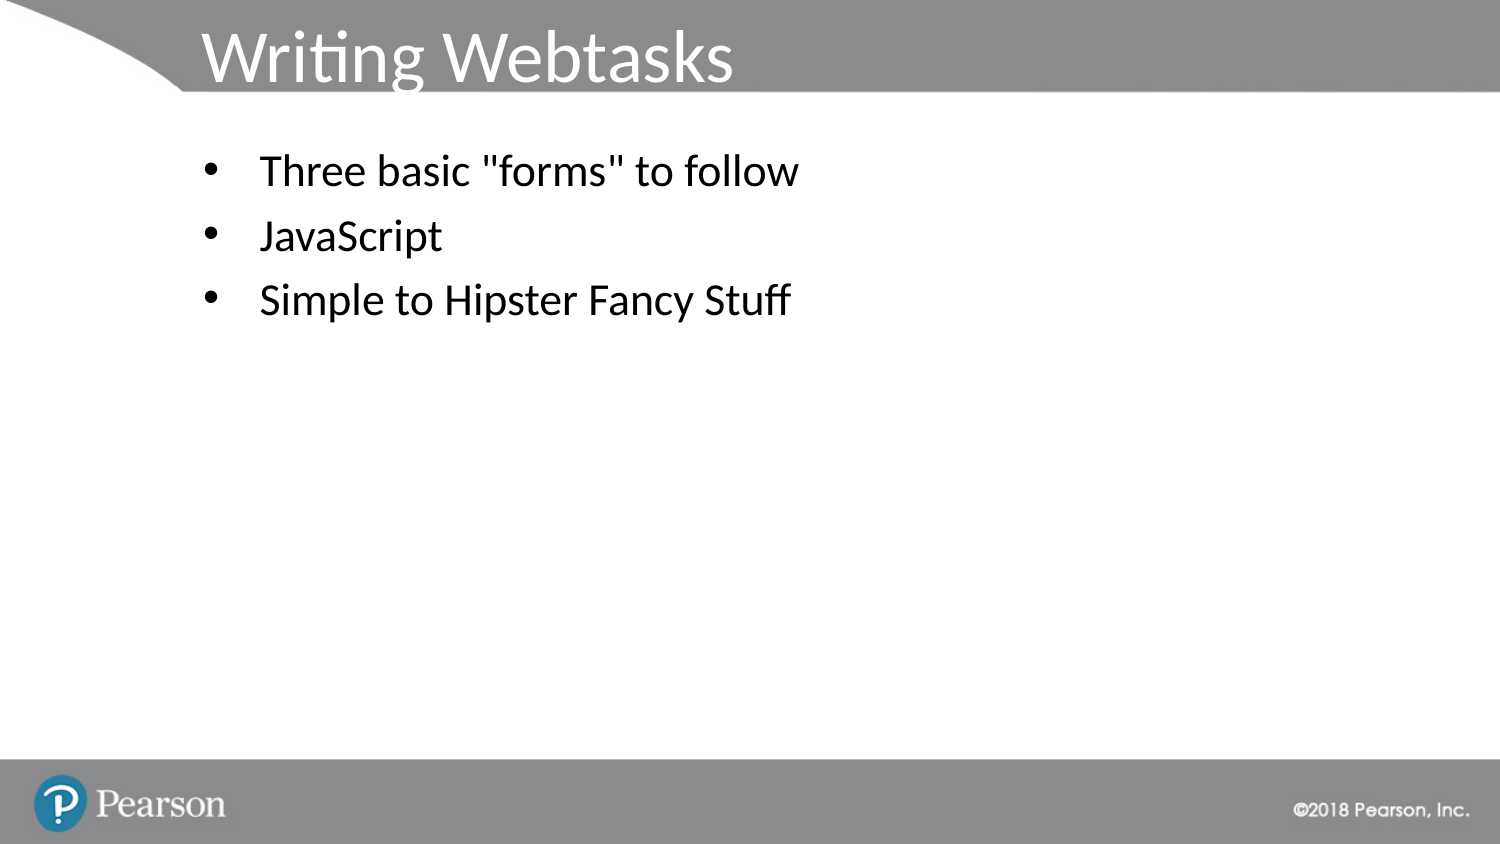

# Writing Webtasks
Three basic "forms" to follow
JavaScript
Simple to Hipster Fancy Stuff